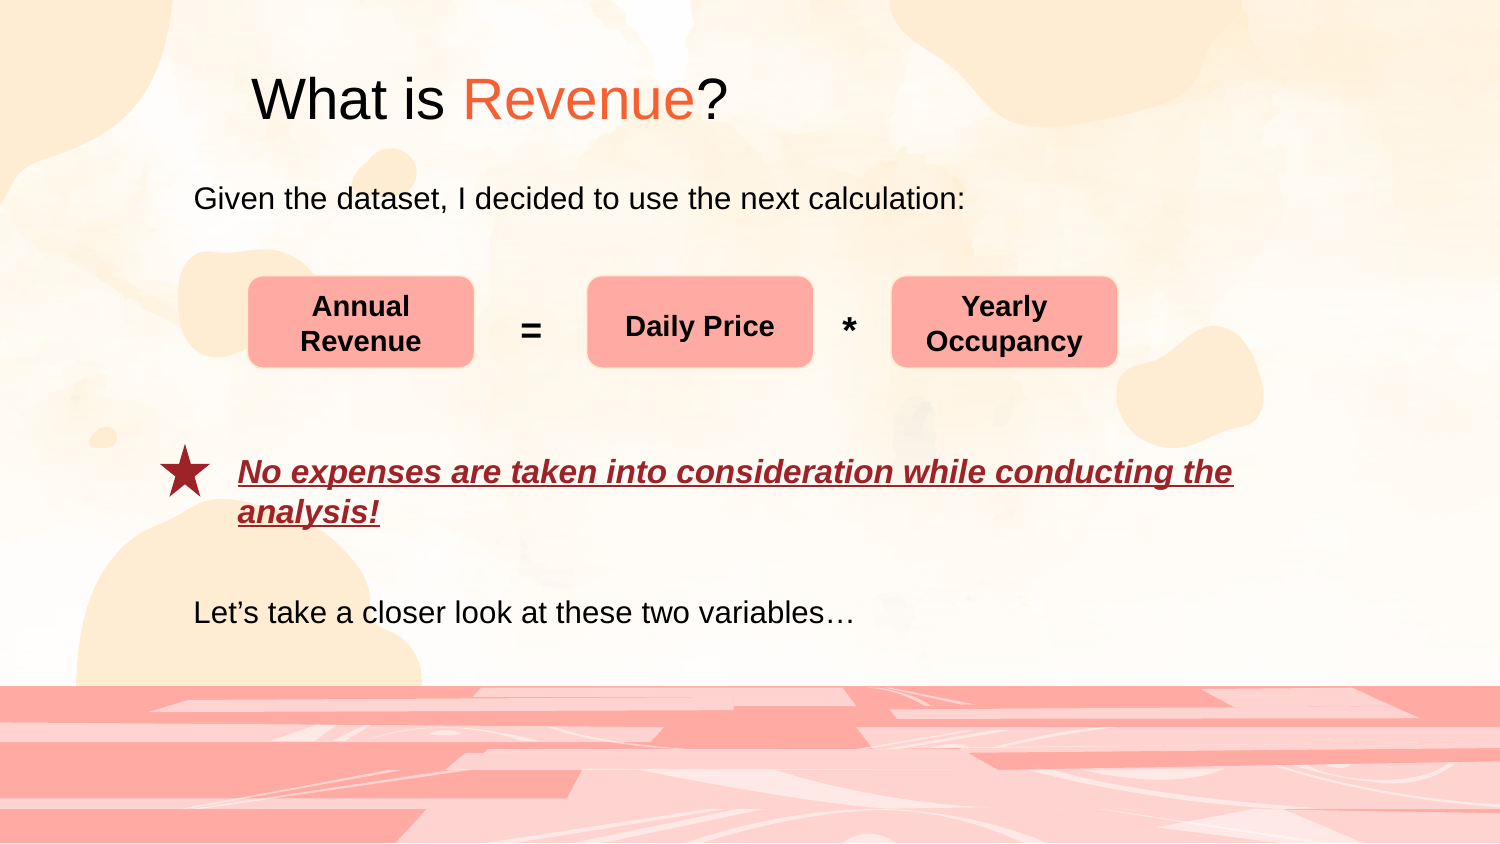

# What is Revenue?
Given the dataset, I decided to use the next calculation:
Annual Revenue
Daily Price
Yearly Occupancy
=
*
No expenses are taken into consideration while conducting the analysis!

Let’s take a closer look at these two variables…